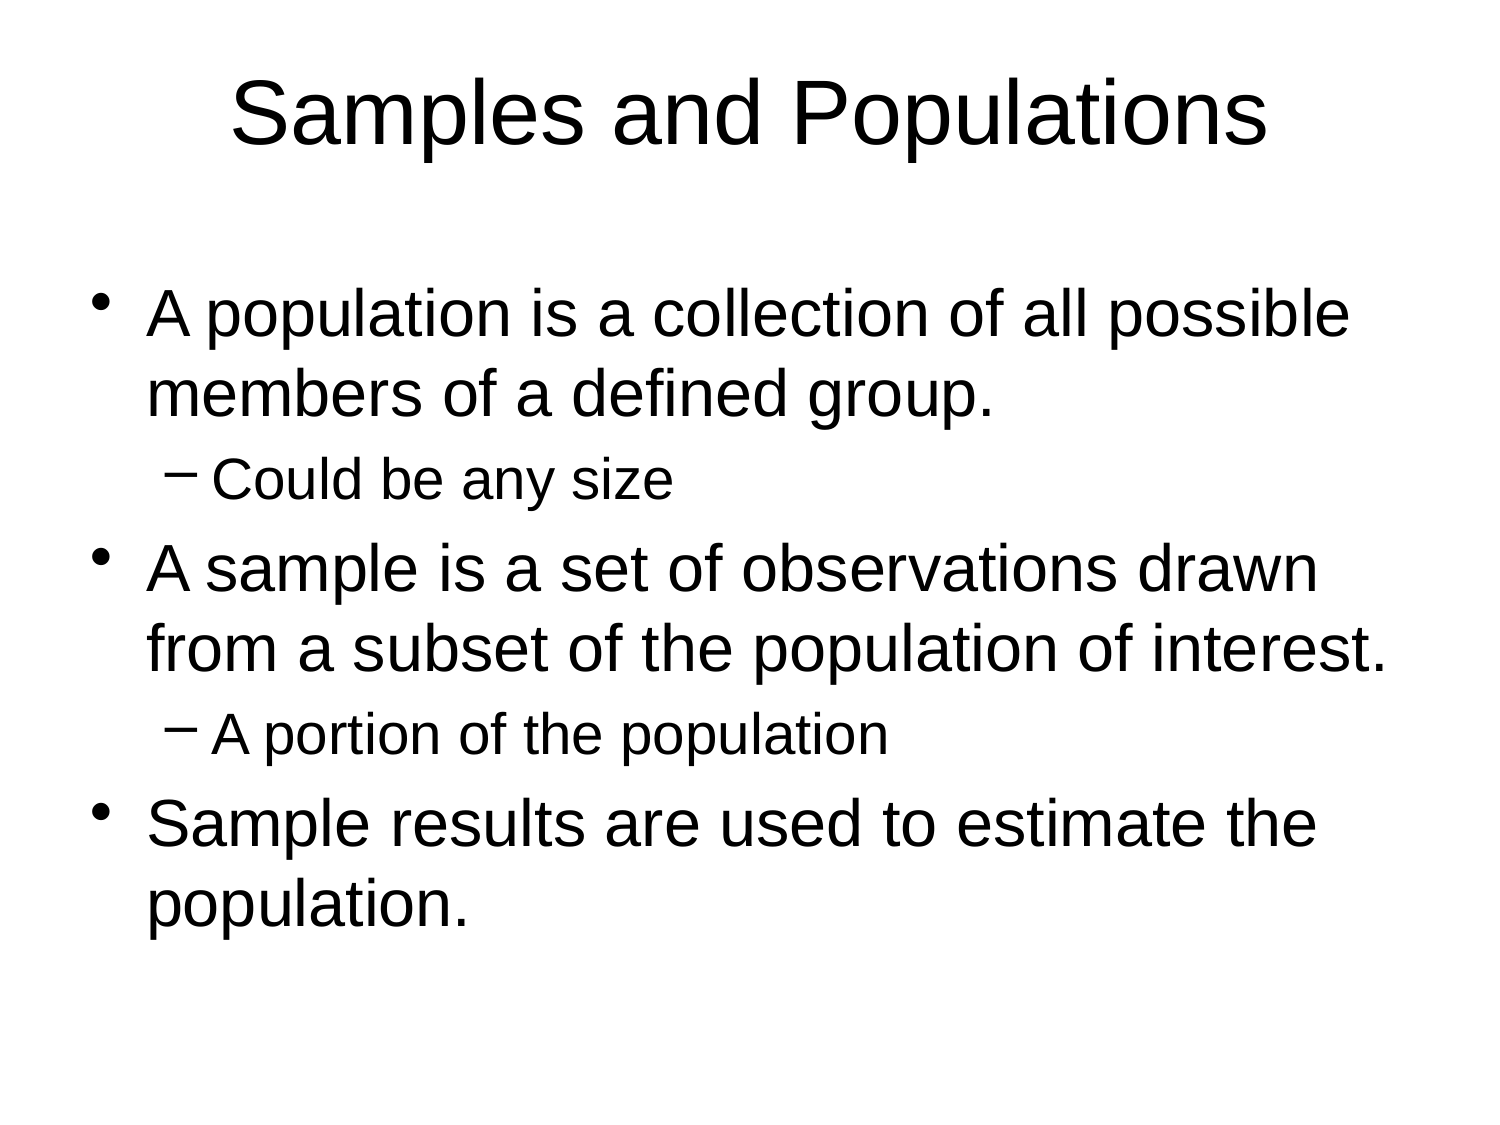

# Samples and Populations
A population is a collection of all possible members of a defined group.
Could be any size
A sample is a set of observations drawn from a subset of the population of interest.
A portion of the population
Sample results are used to estimate the population.